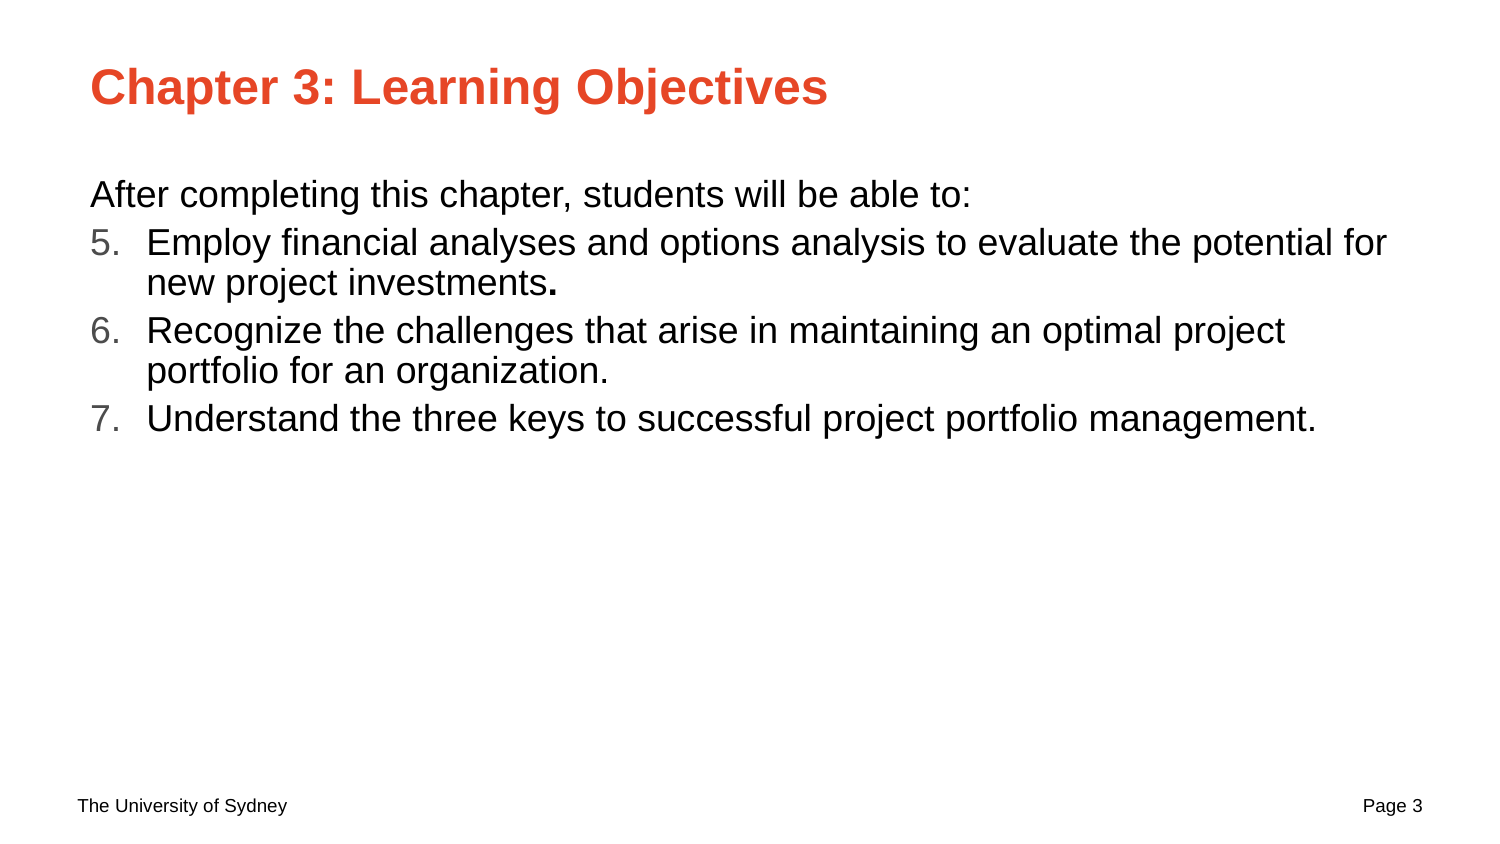

# Chapter 3: Learning Objectives
After completing this chapter, students will be able to:
Employ financial analyses and options analysis to evaluate the potential for new project investments.
Recognize the challenges that arise in maintaining an optimal project portfolio for an organization.
Understand the three keys to successful project portfolio management.